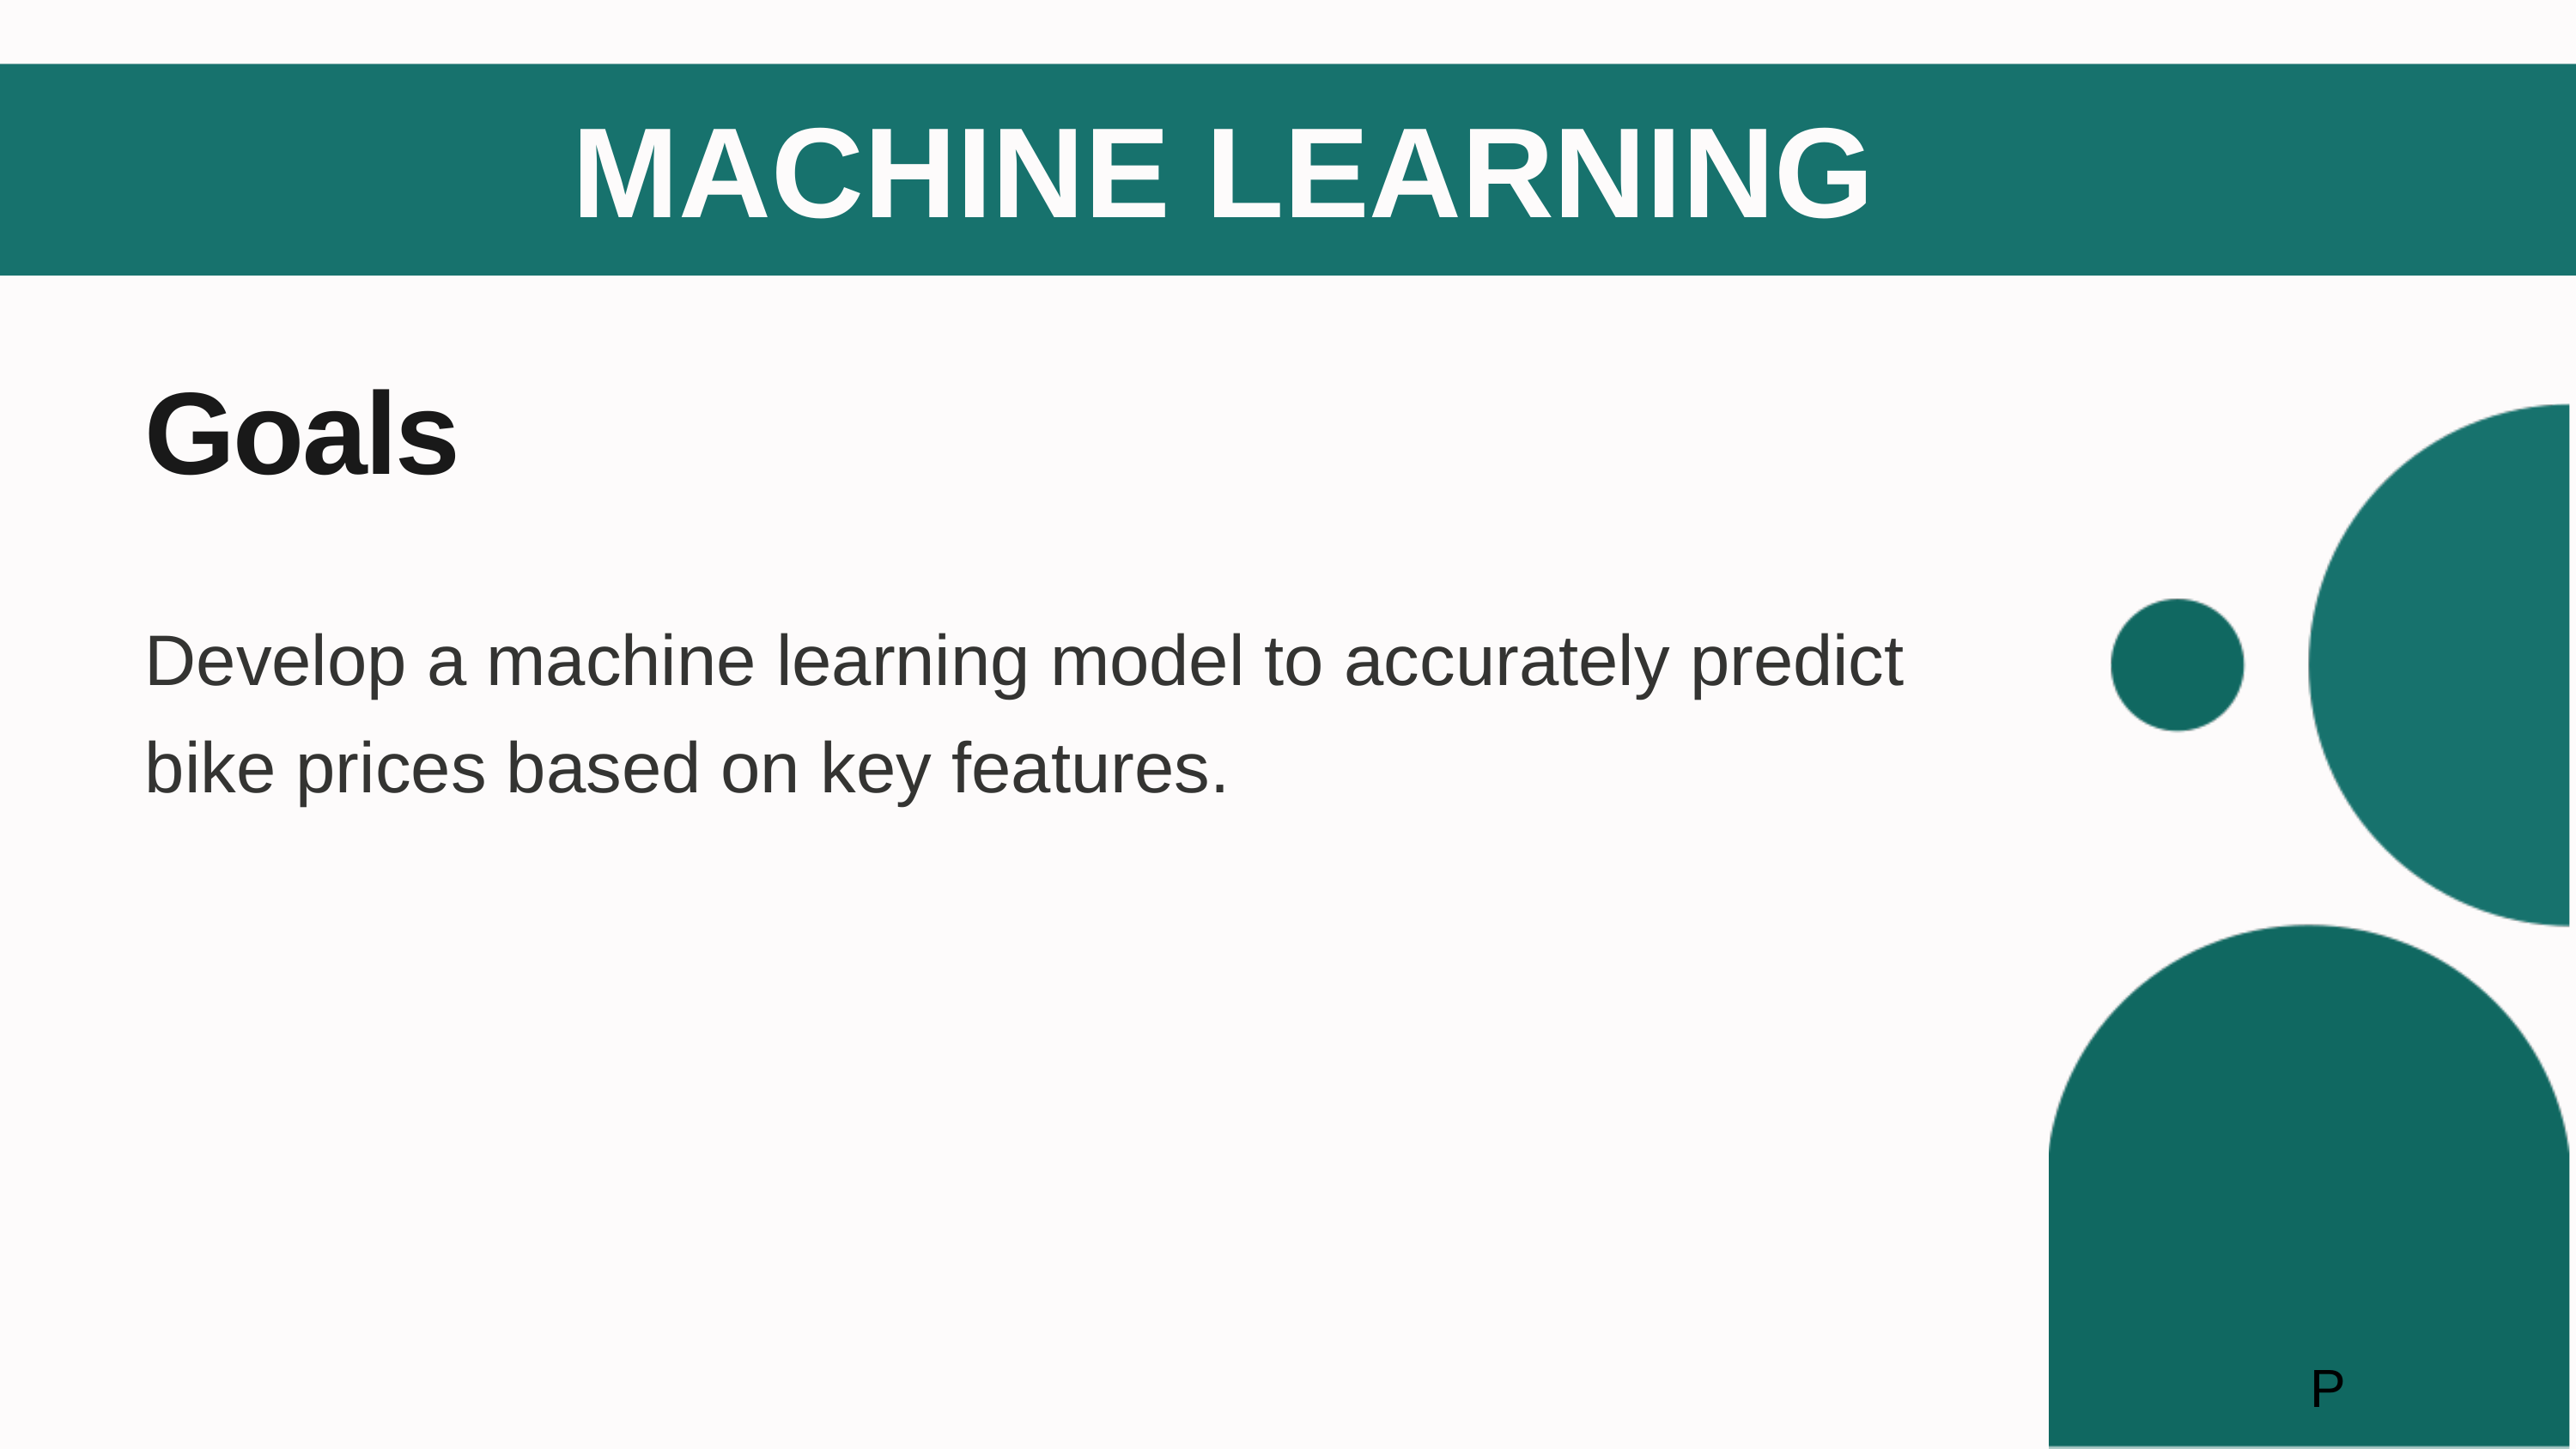

MACHINE LEARNING
Goals

Develop a machine learning model to accurately predict bike prices based on key features.
Page 16